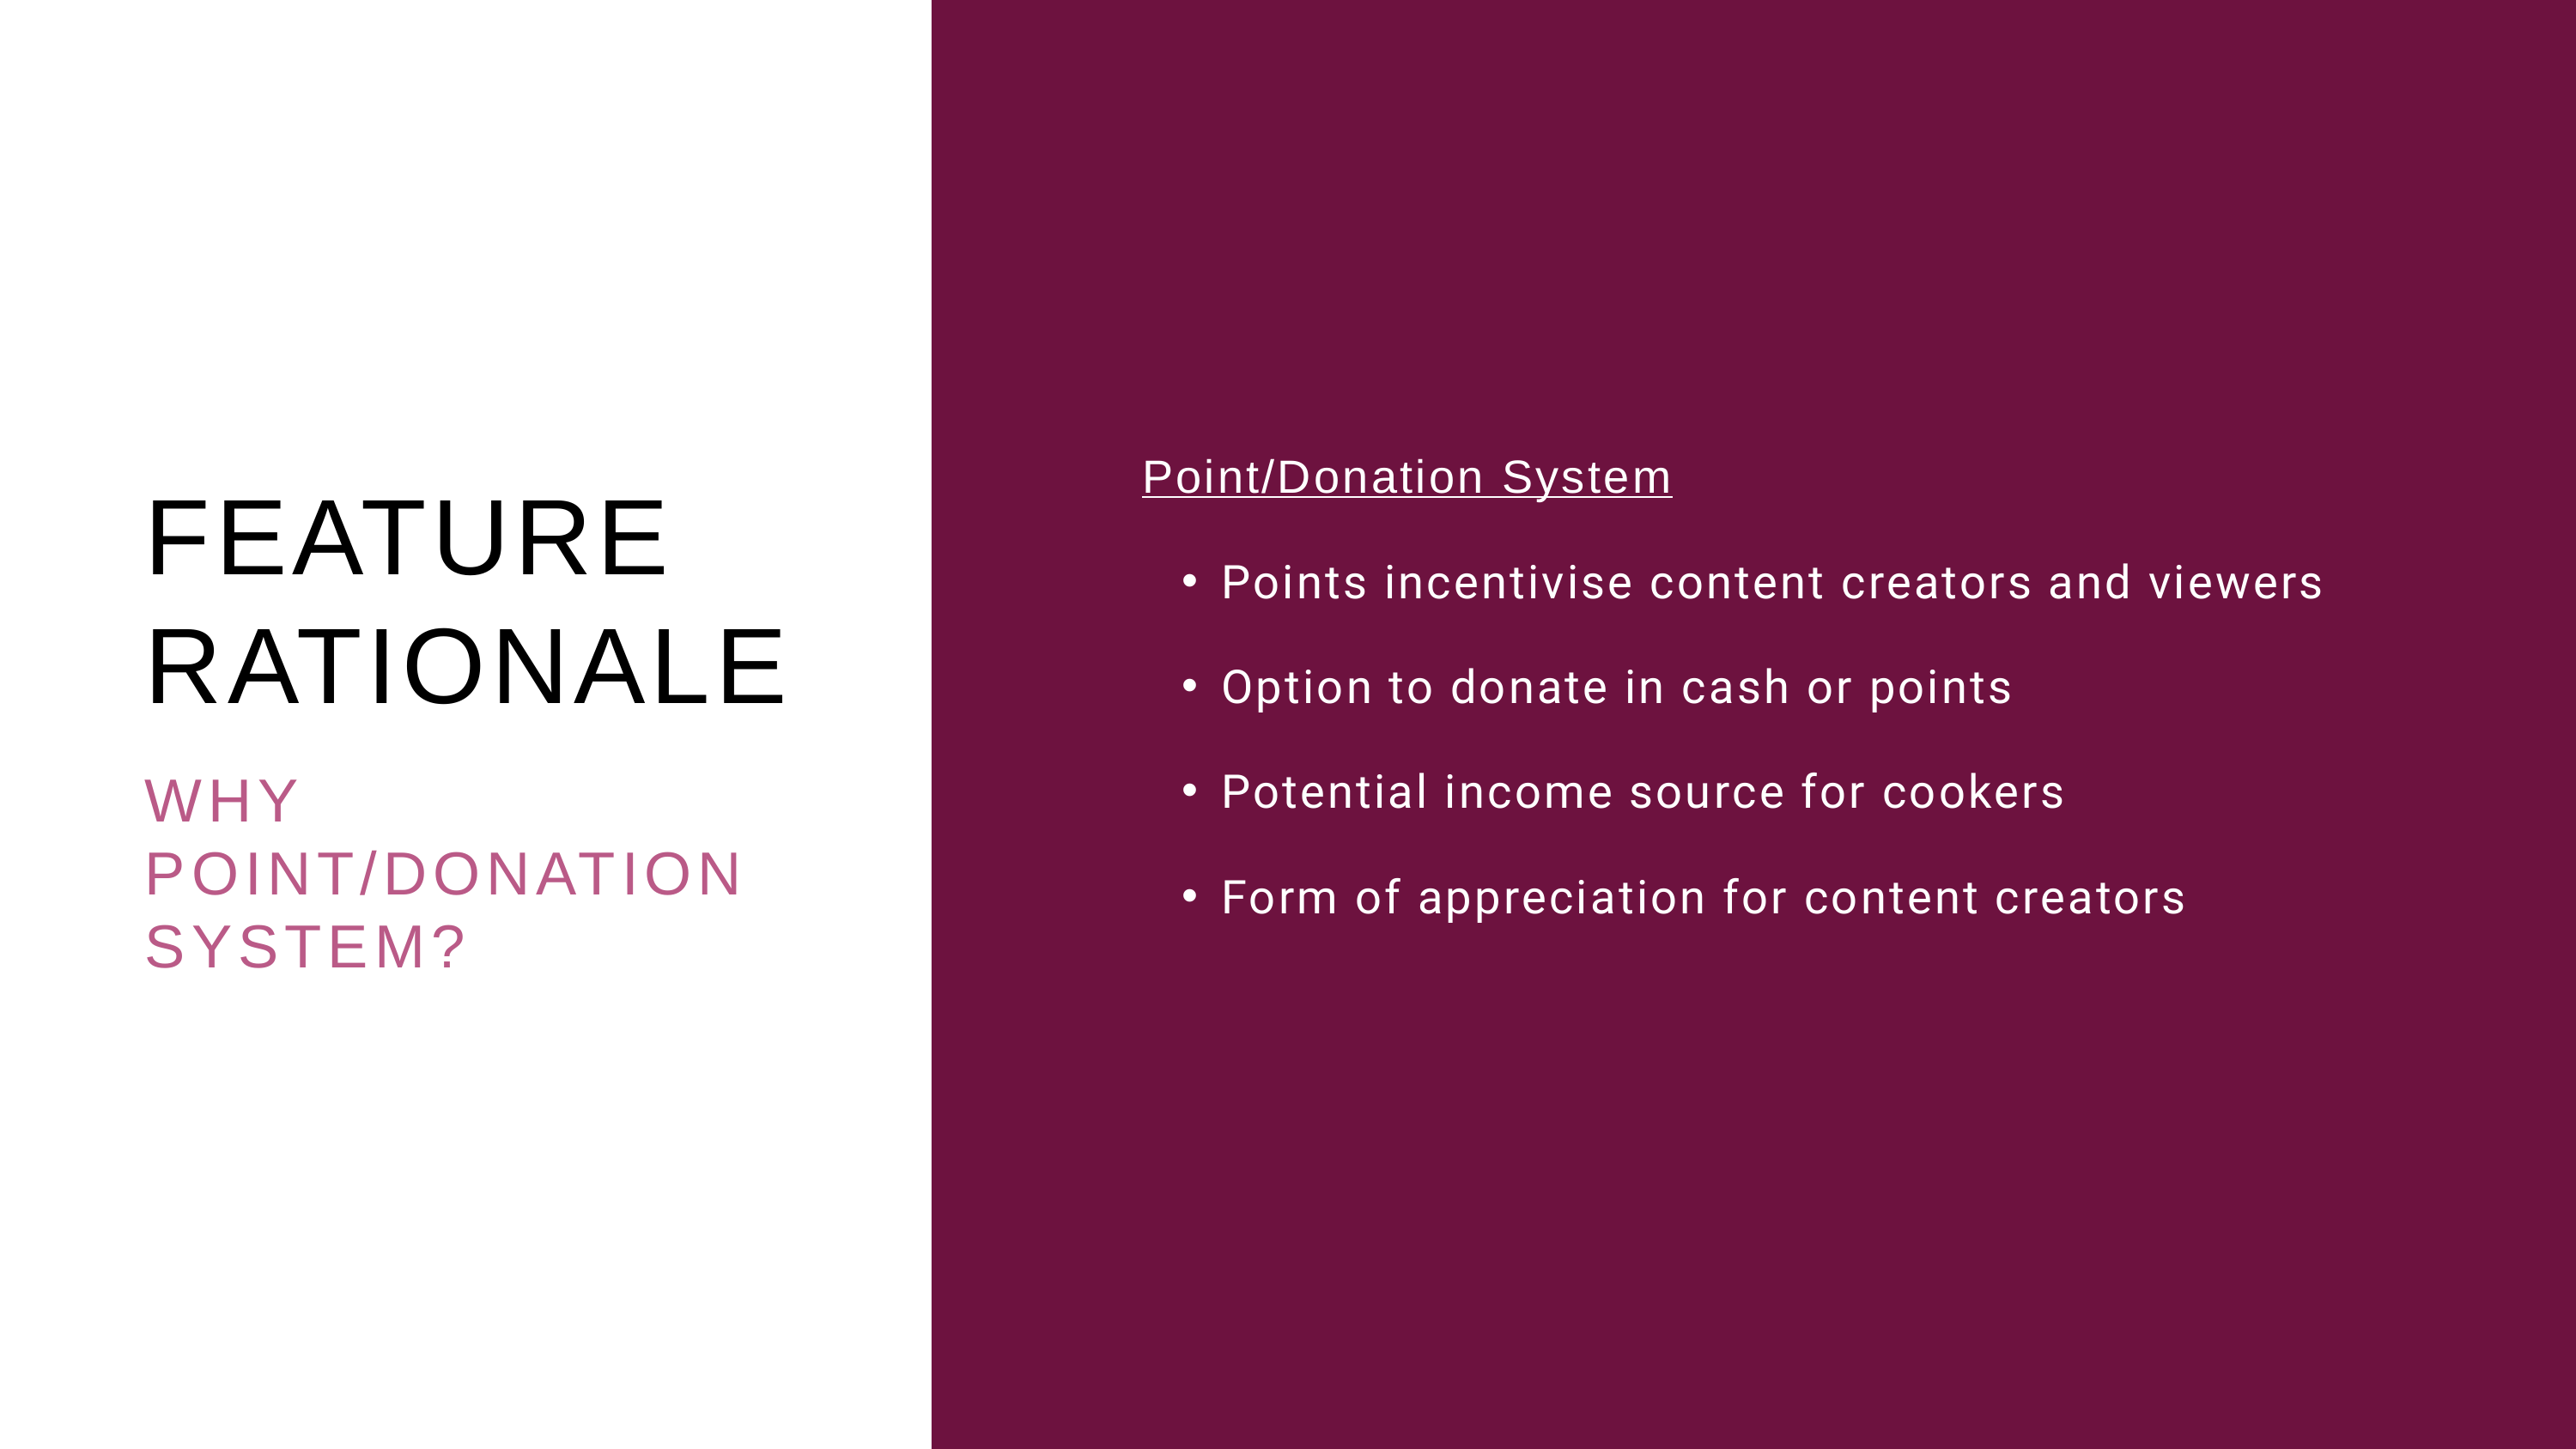

Point/Donation System
Points incentivise content creators and viewers
Option to donate in cash or points
Potential income source for cookers
Form of appreciation for content creators

FEATURE RATIONALE
WHY POINT/DONATION SYSTEM?